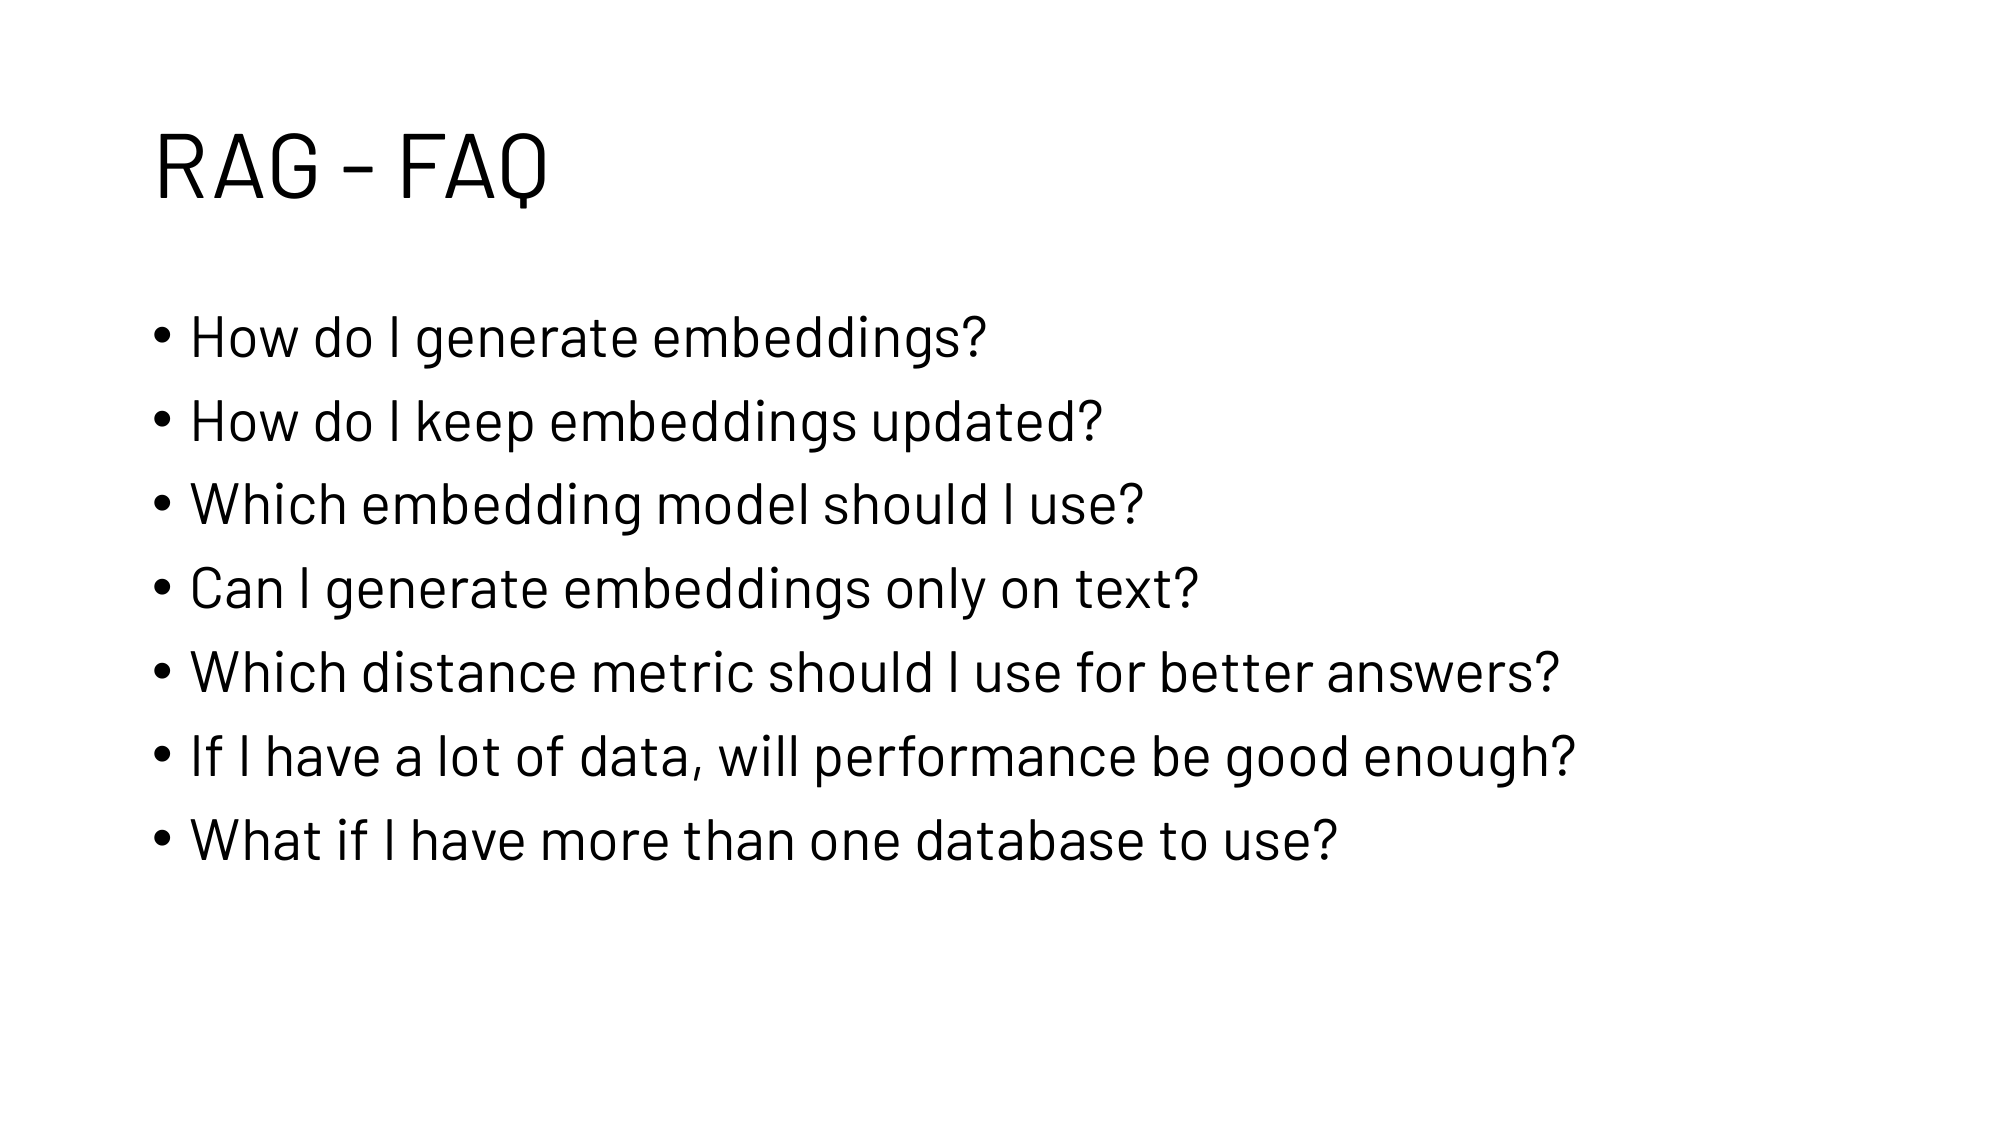

# RAG - FAQ
How do I generate embeddings?
How do I keep embeddings updated?
Which embedding model should I use?
Can I generate embeddings only on text?
Which distance metric should I use for better answers?
If I have a lot of data, will performance be good enough?
What if I have more than one database to use?